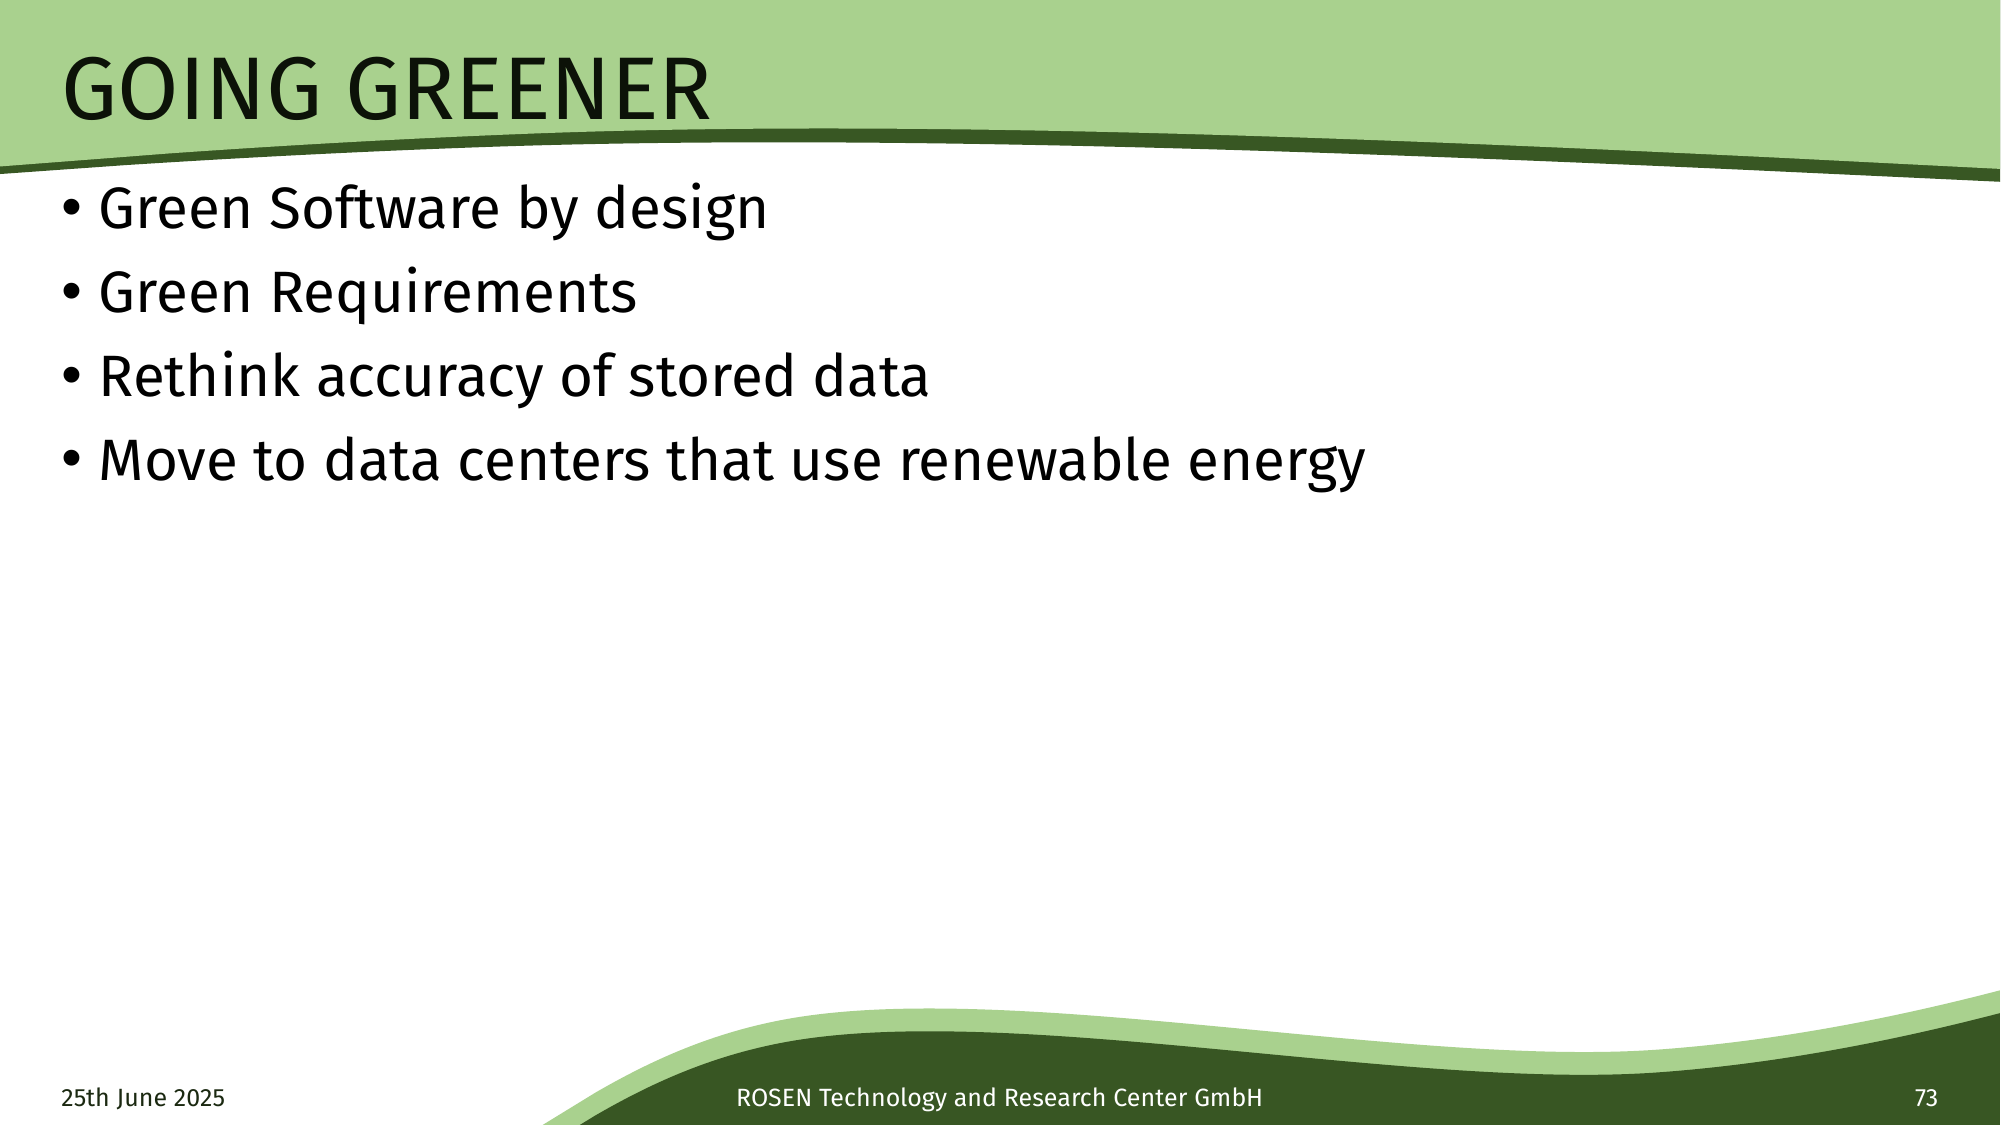

# Going Greener
Green Software by design
Green Requirements
Rethink accuracy of stored data
Move to data centers that use renewable energy
25th June 2025
ROSEN Technology and Research Center GmbH
73